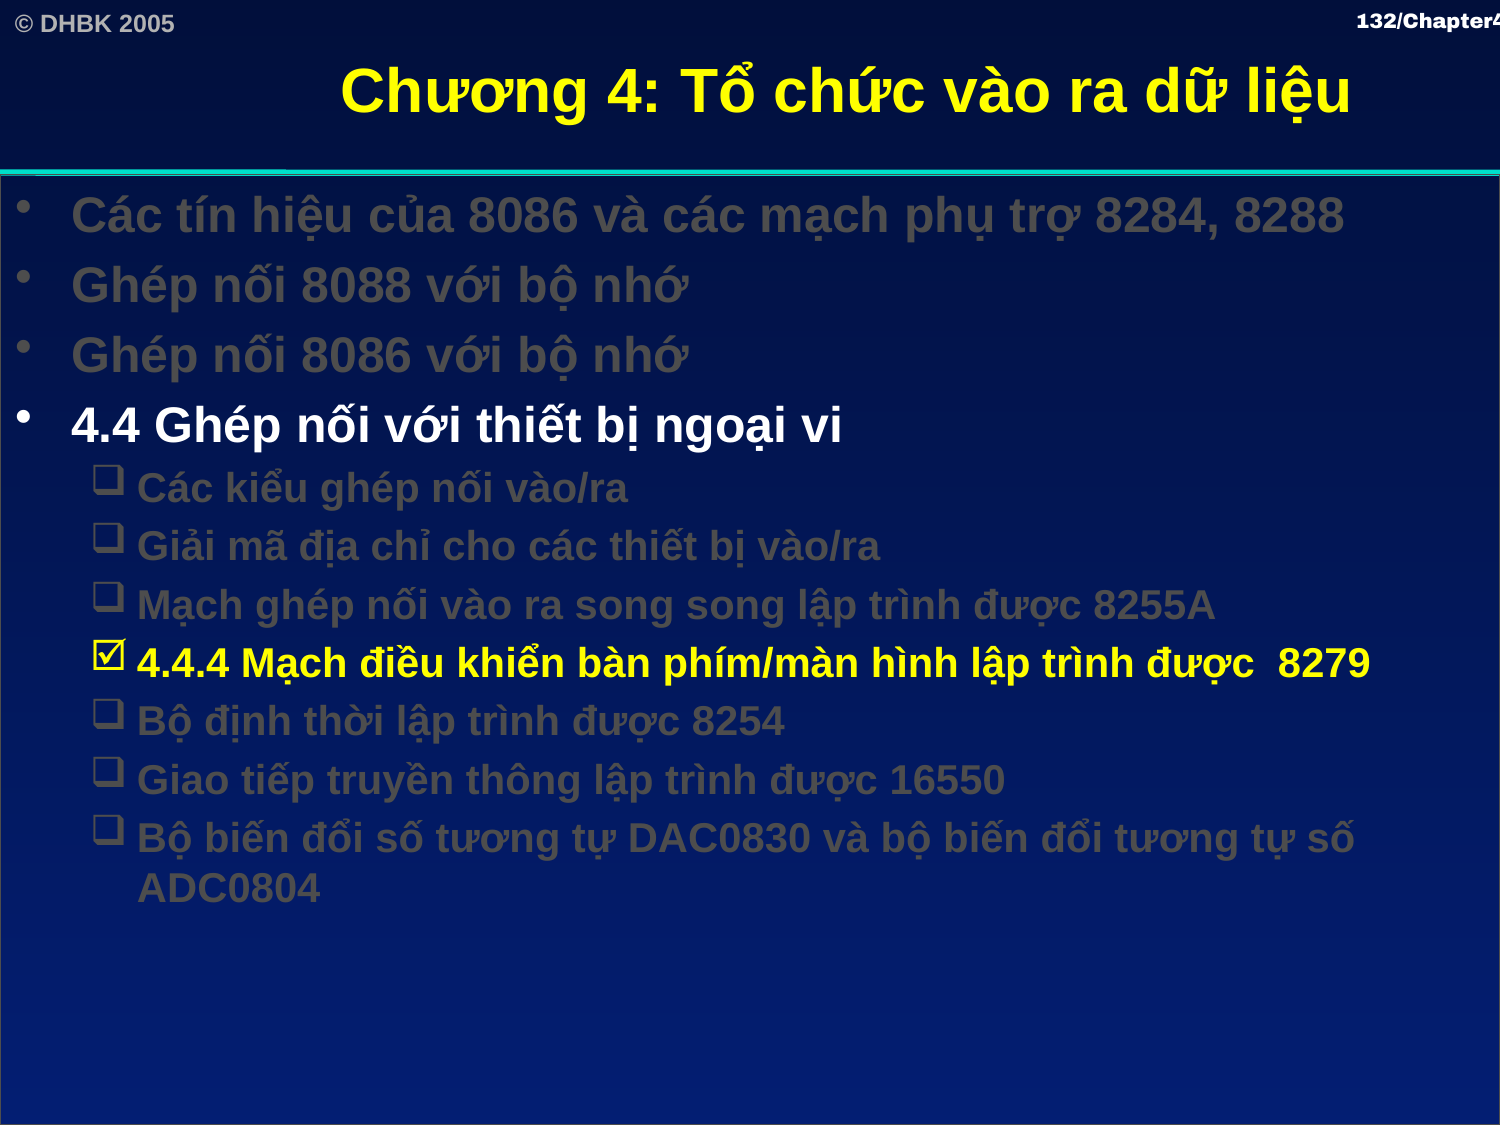

# Chương 4: Tổ chức vào ra dữ liệu
132/Chapter4
Các tín hiệu của 8086 và các mạch phụ trợ 8284, 8288
Ghép nối 8088 với bộ nhớ
Ghép nối 8086 với bộ nhớ
4.4 Ghép nối với thiết bị ngoại vi
Các kiểu ghép nối vào/ra
Giải mã địa chỉ cho các thiết bị vào/ra
Mạch ghép nối vào ra song song lập trình được 8255A
4.4.4 Mạch điều khiển bàn phím/màn hình lập trình được  8279
Bộ định thời lập trình được 8254
Giao tiếp truyền thông lập trình được 16550
Bộ biến đổi số tương tự DAC0830 và bộ biến đổi tương tự số ADC0804